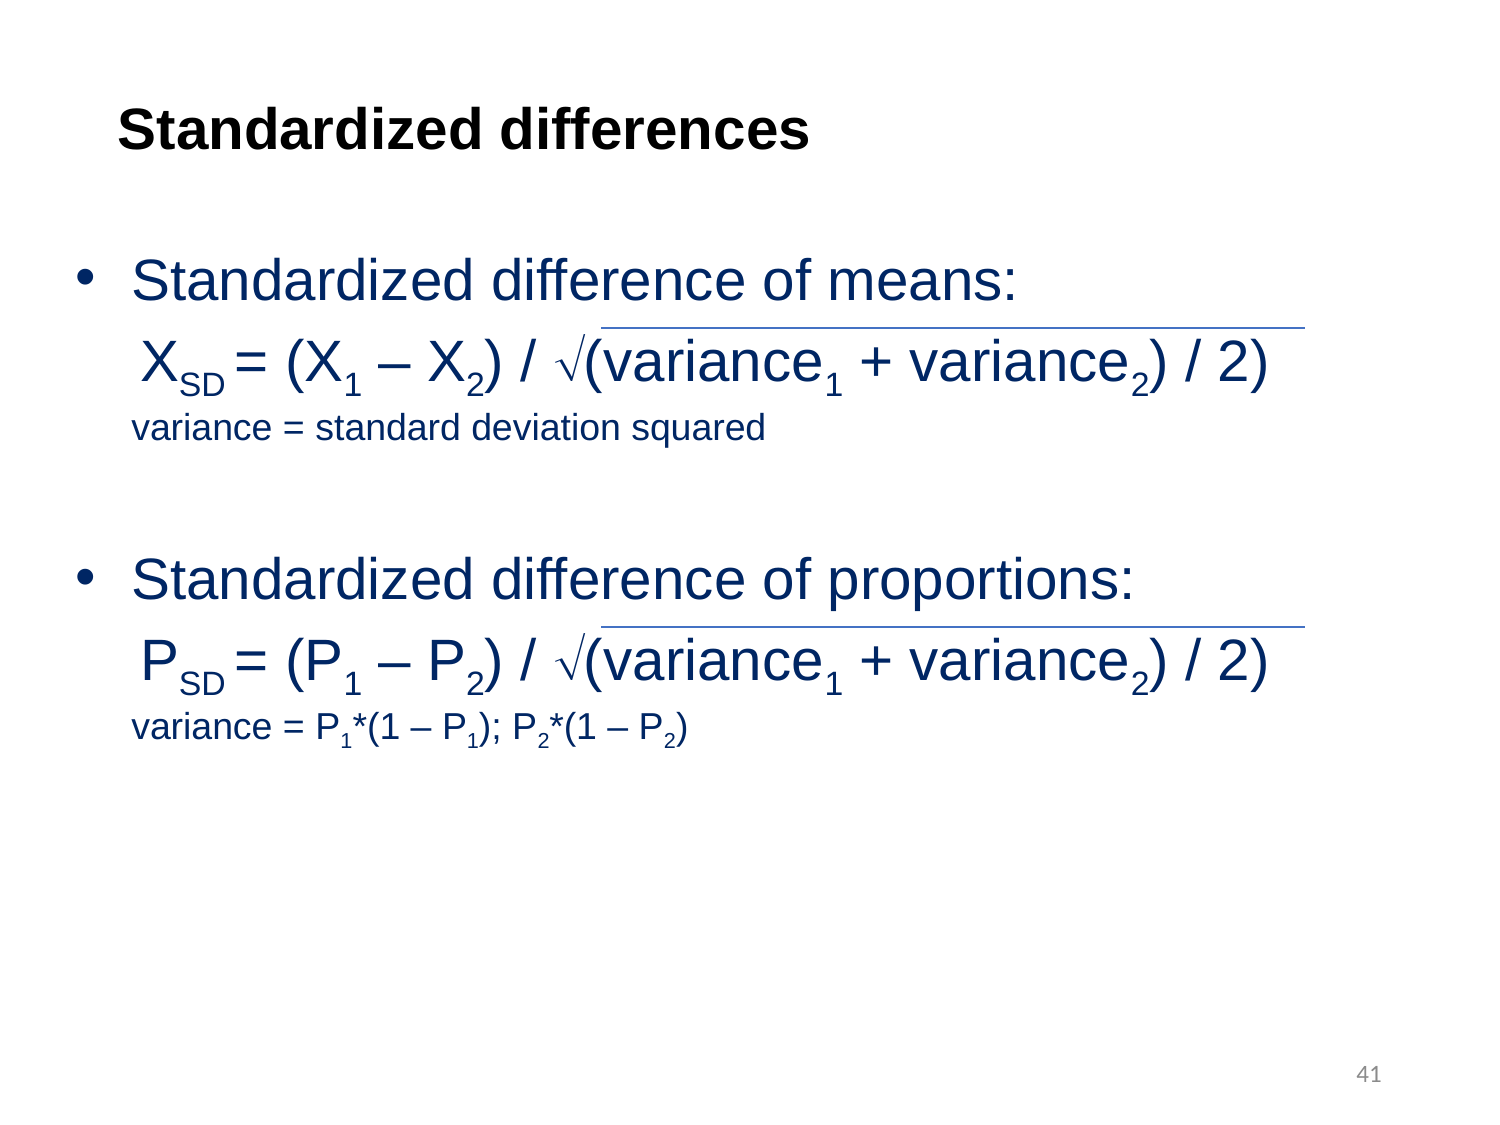

#
Standardized differences
Standardized difference of means:
    XSD = (X1 – X2) / √(variance1 + variance2) / 2) variance = standard deviation squared

Standardized difference of proportions:
    PSD = (P1 – P2) / √(variance1 + variance2) / 2) variance = P1*(1 – P1); P2*(1 – P2)

41